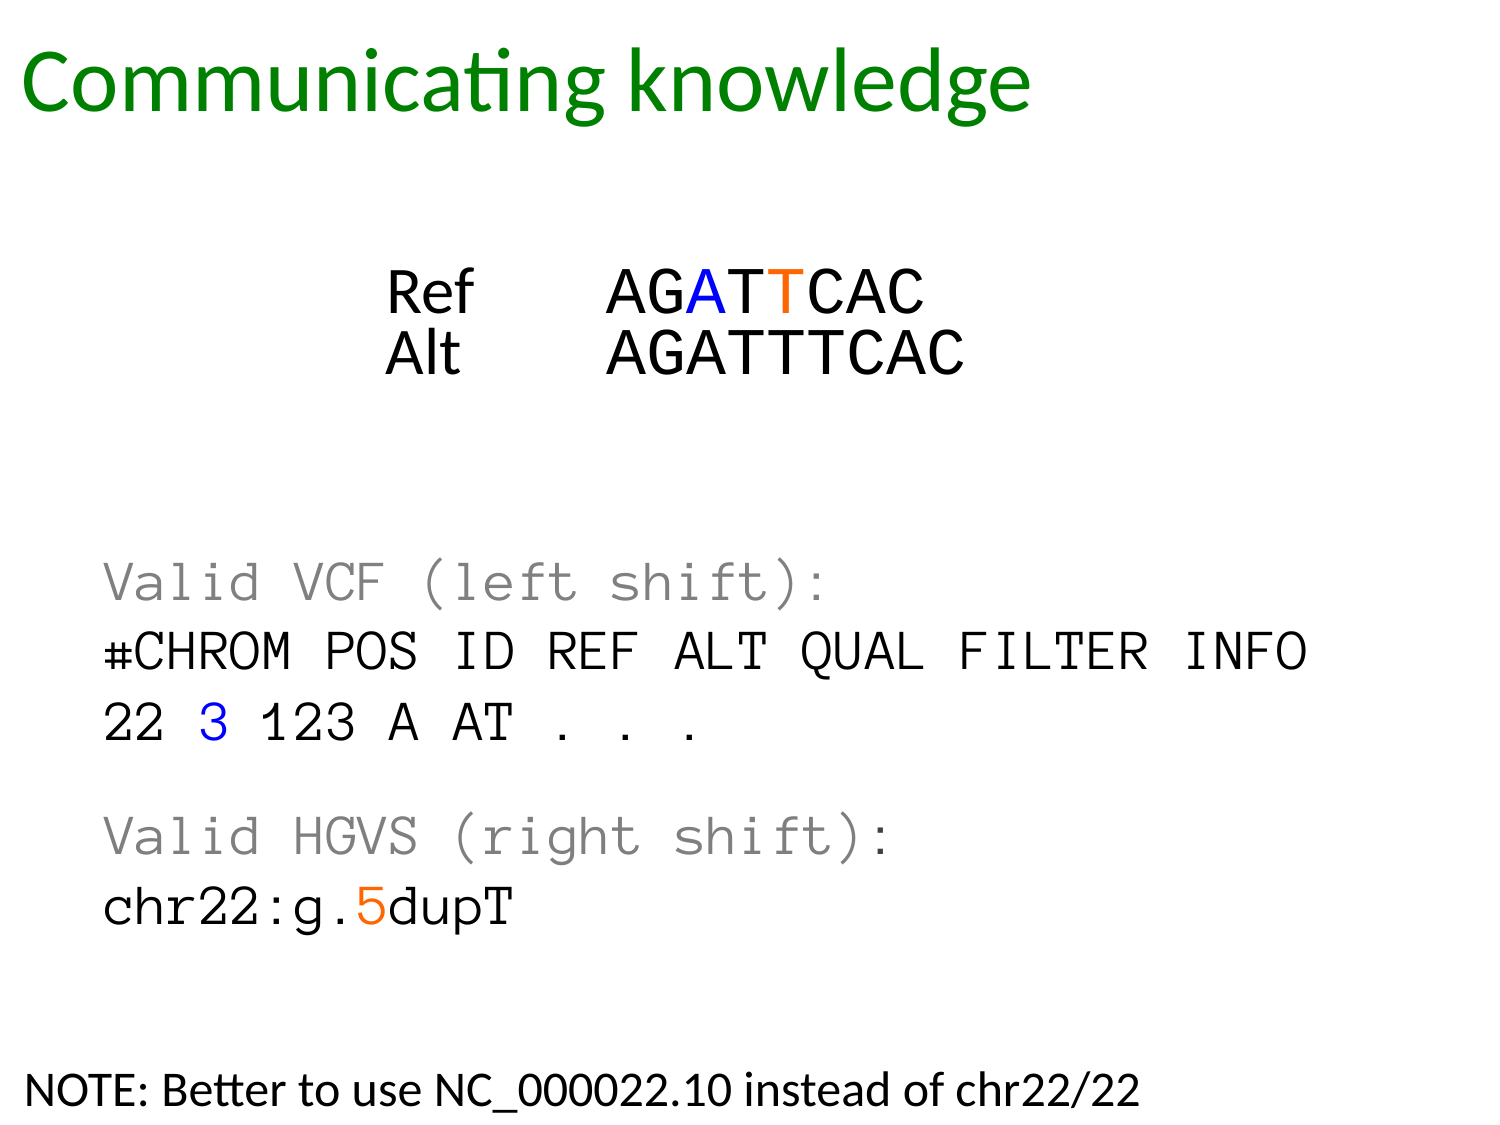

Communicating knowledge
Ref
AGATTCAC
Alt
AGATTTCAC
Valid VCF (left shift):
#CHROM POS ID REF ALT QUAL FILTER INFO
22 3 123 A AT . . .
Valid HGVS (right shift):
chr22:g.5dupT
NOTE: Better to use NC_000022.10 instead of chr22/22